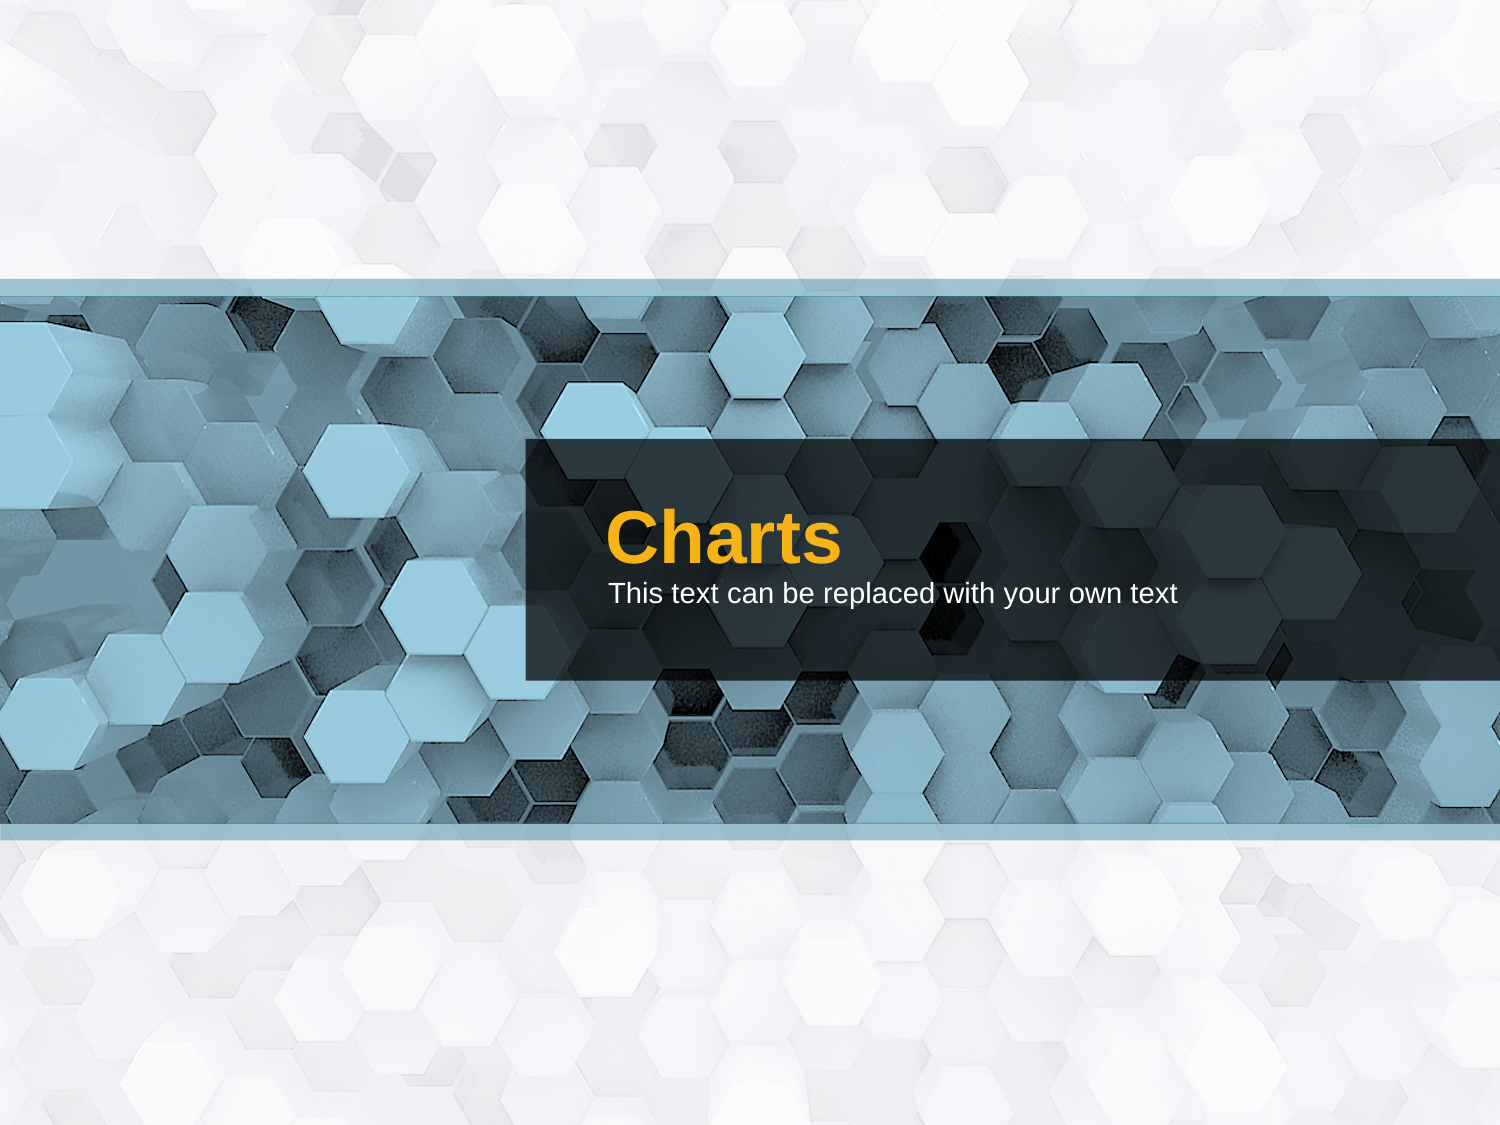

# Charts
This text can be replaced with your own text